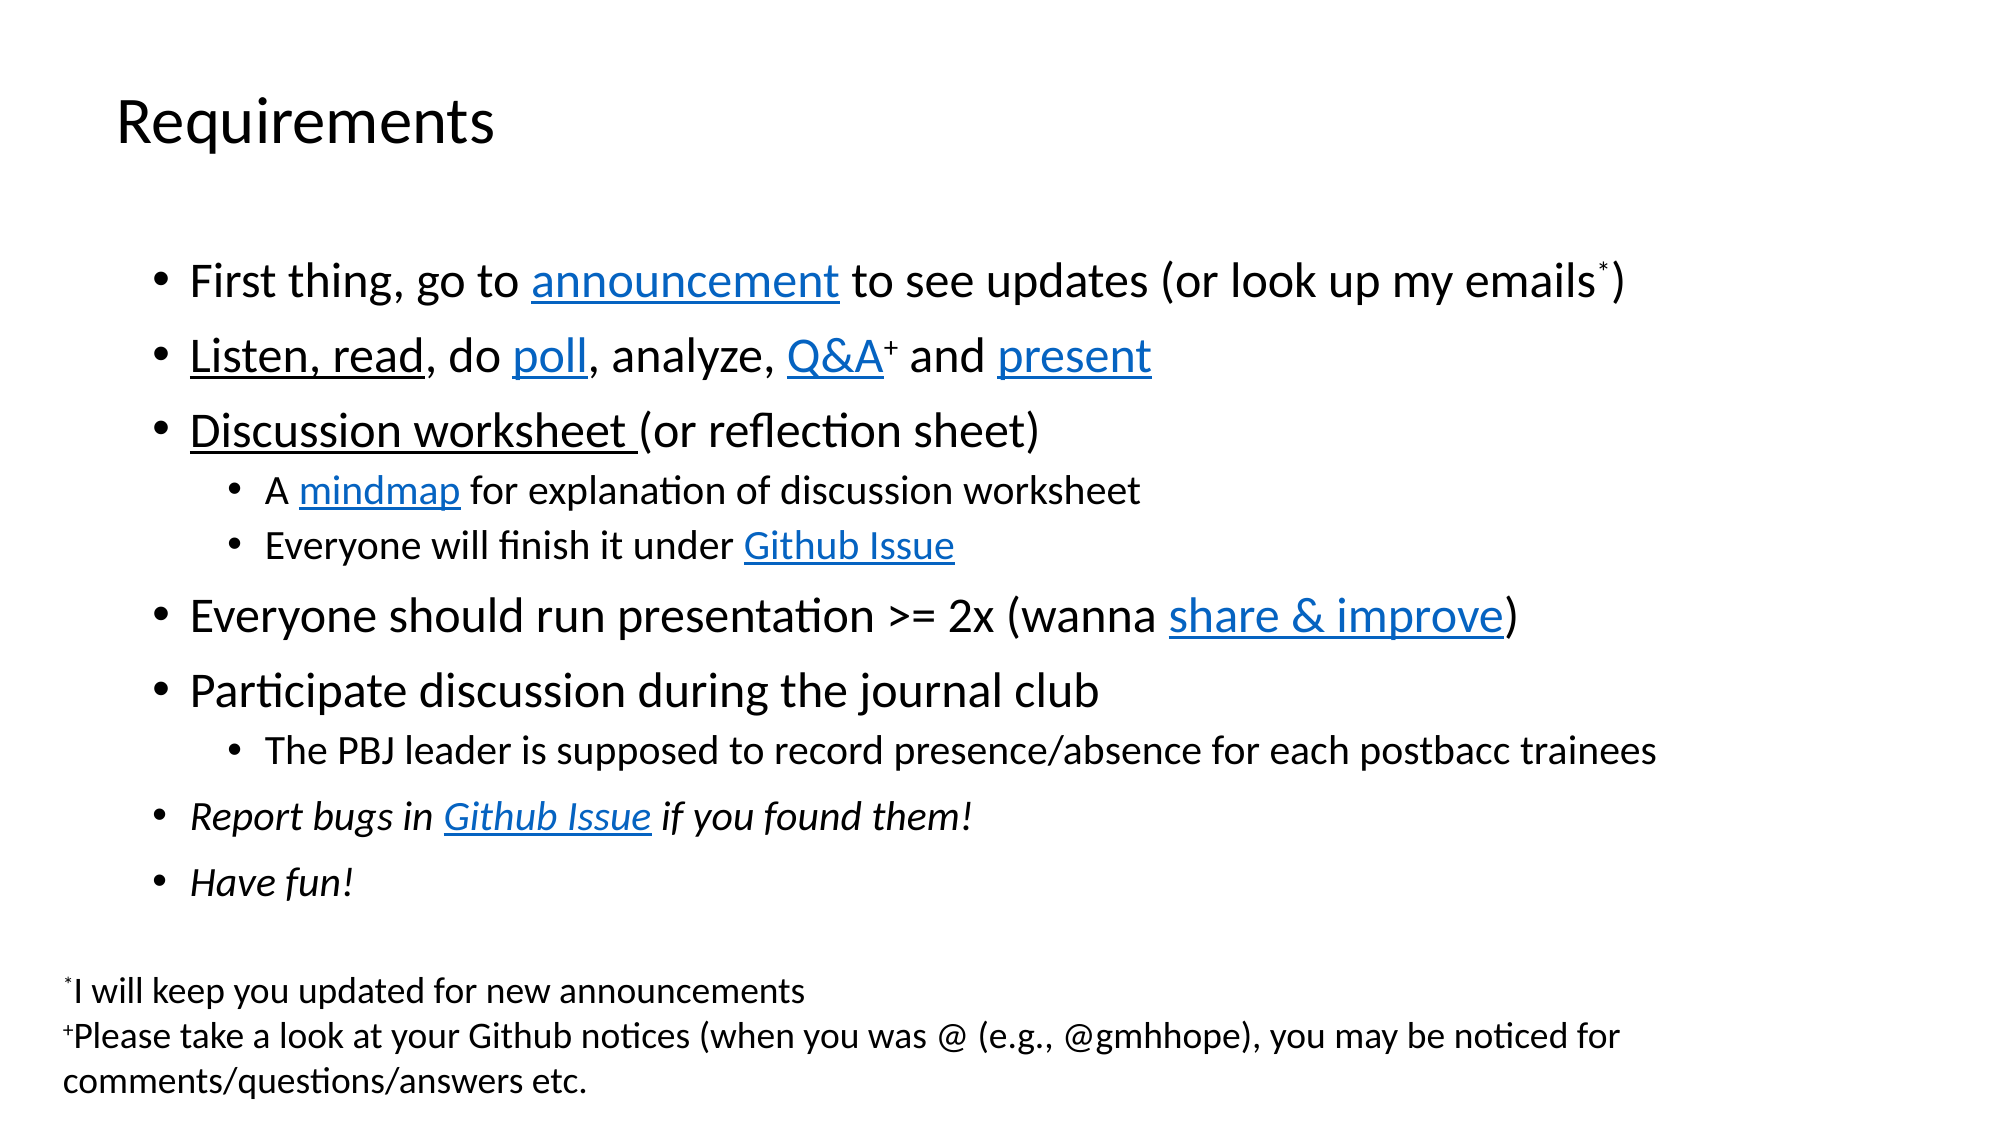

# Requirements
First thing, go to announcement to see updates (or look up my emails*)
Listen, read, do poll, analyze, Q&A+ and present
Discussion worksheet (or reflection sheet)
A mindmap for explanation of discussion worksheet
Everyone will finish it under Github Issue
Everyone should run presentation >= 2x (wanna share & improve)
Participate discussion during the journal club
The PBJ leader is supposed to record presence/absence for each postbacc trainees
Report bugs in Github Issue if you found them!
Have fun!

*I will keep you updated for new announcements
+Please take a look at your Github notices (when you was @ (e.g., @gmhhope), you may be noticed for comments/questions/answers etc.